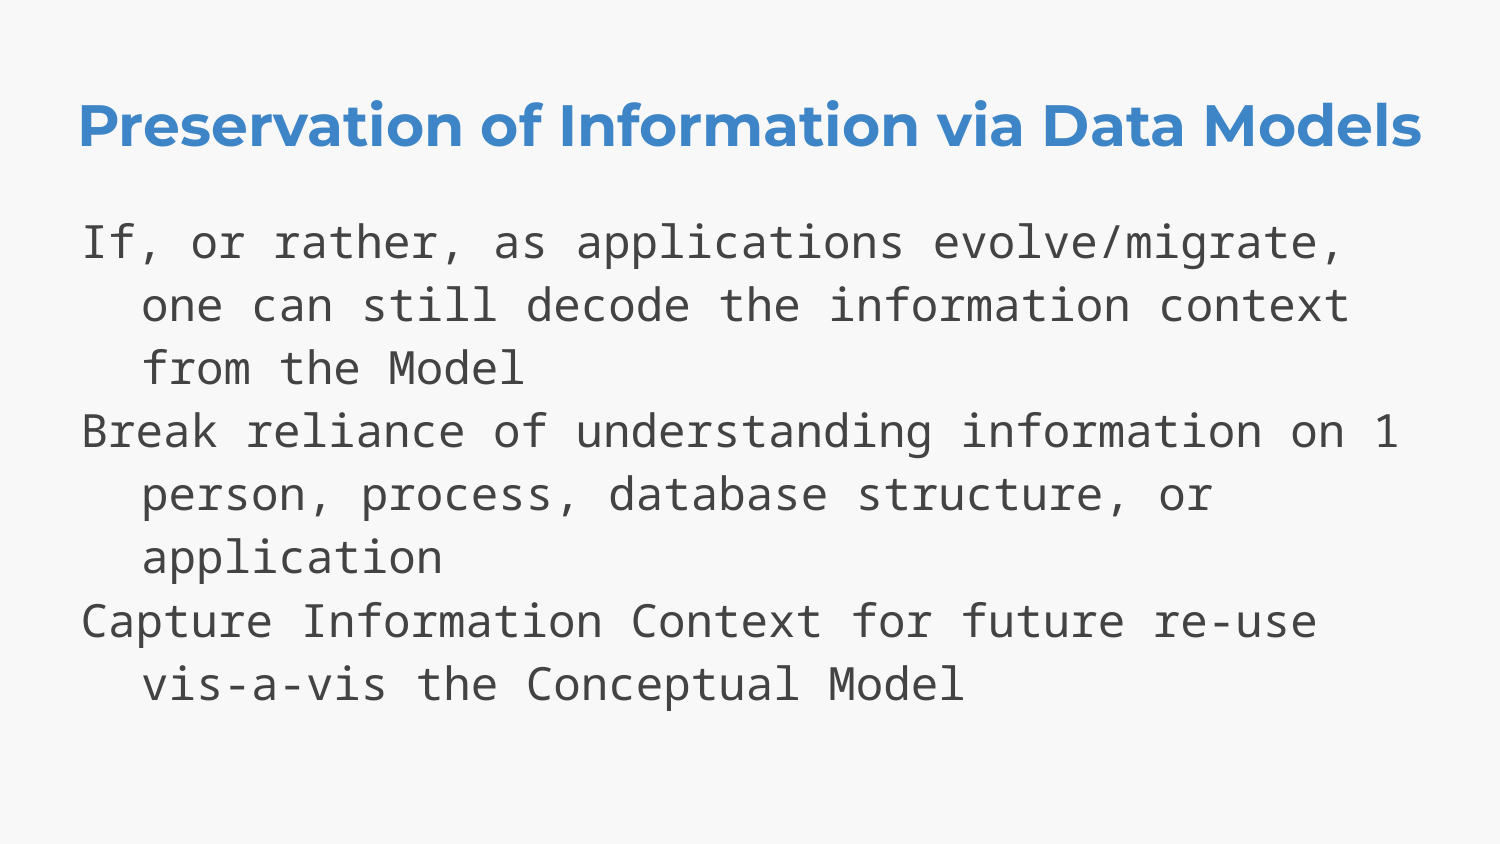

# Preservation of Information via Data Models
If, or rather, as applications evolve/migrate, one can still decode the information context from the Model
Break reliance of understanding information on 1 person, process, database structure, or application
Capture Information Context for future re-use vis-a-vis the Conceptual Model